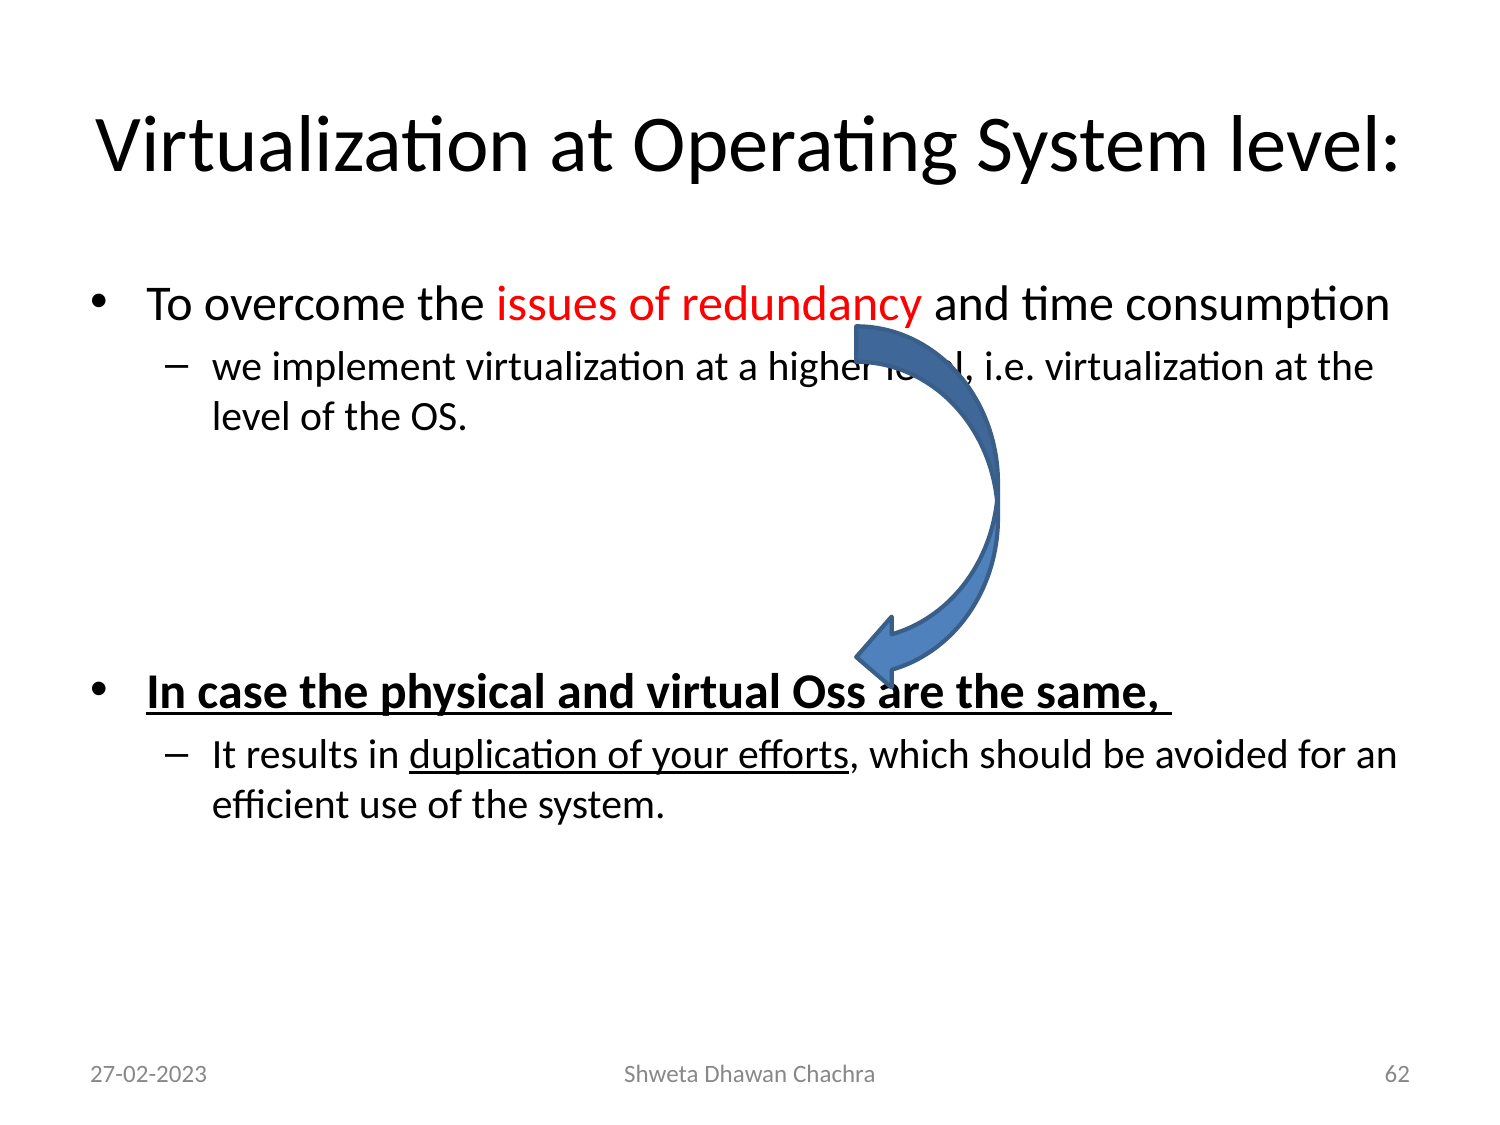

# Virtualization at Operating System level:
To overcome the issues of redundancy and time consumption
we implement virtualization at a higher level, i.e. virtualization at the level of the OS.

In case the physical and virtual Oss are the same,
It results in duplication of your efforts, which should be avoided for an efficient use of the system.

27-02-2023
Shweta Dhawan Chachra
62